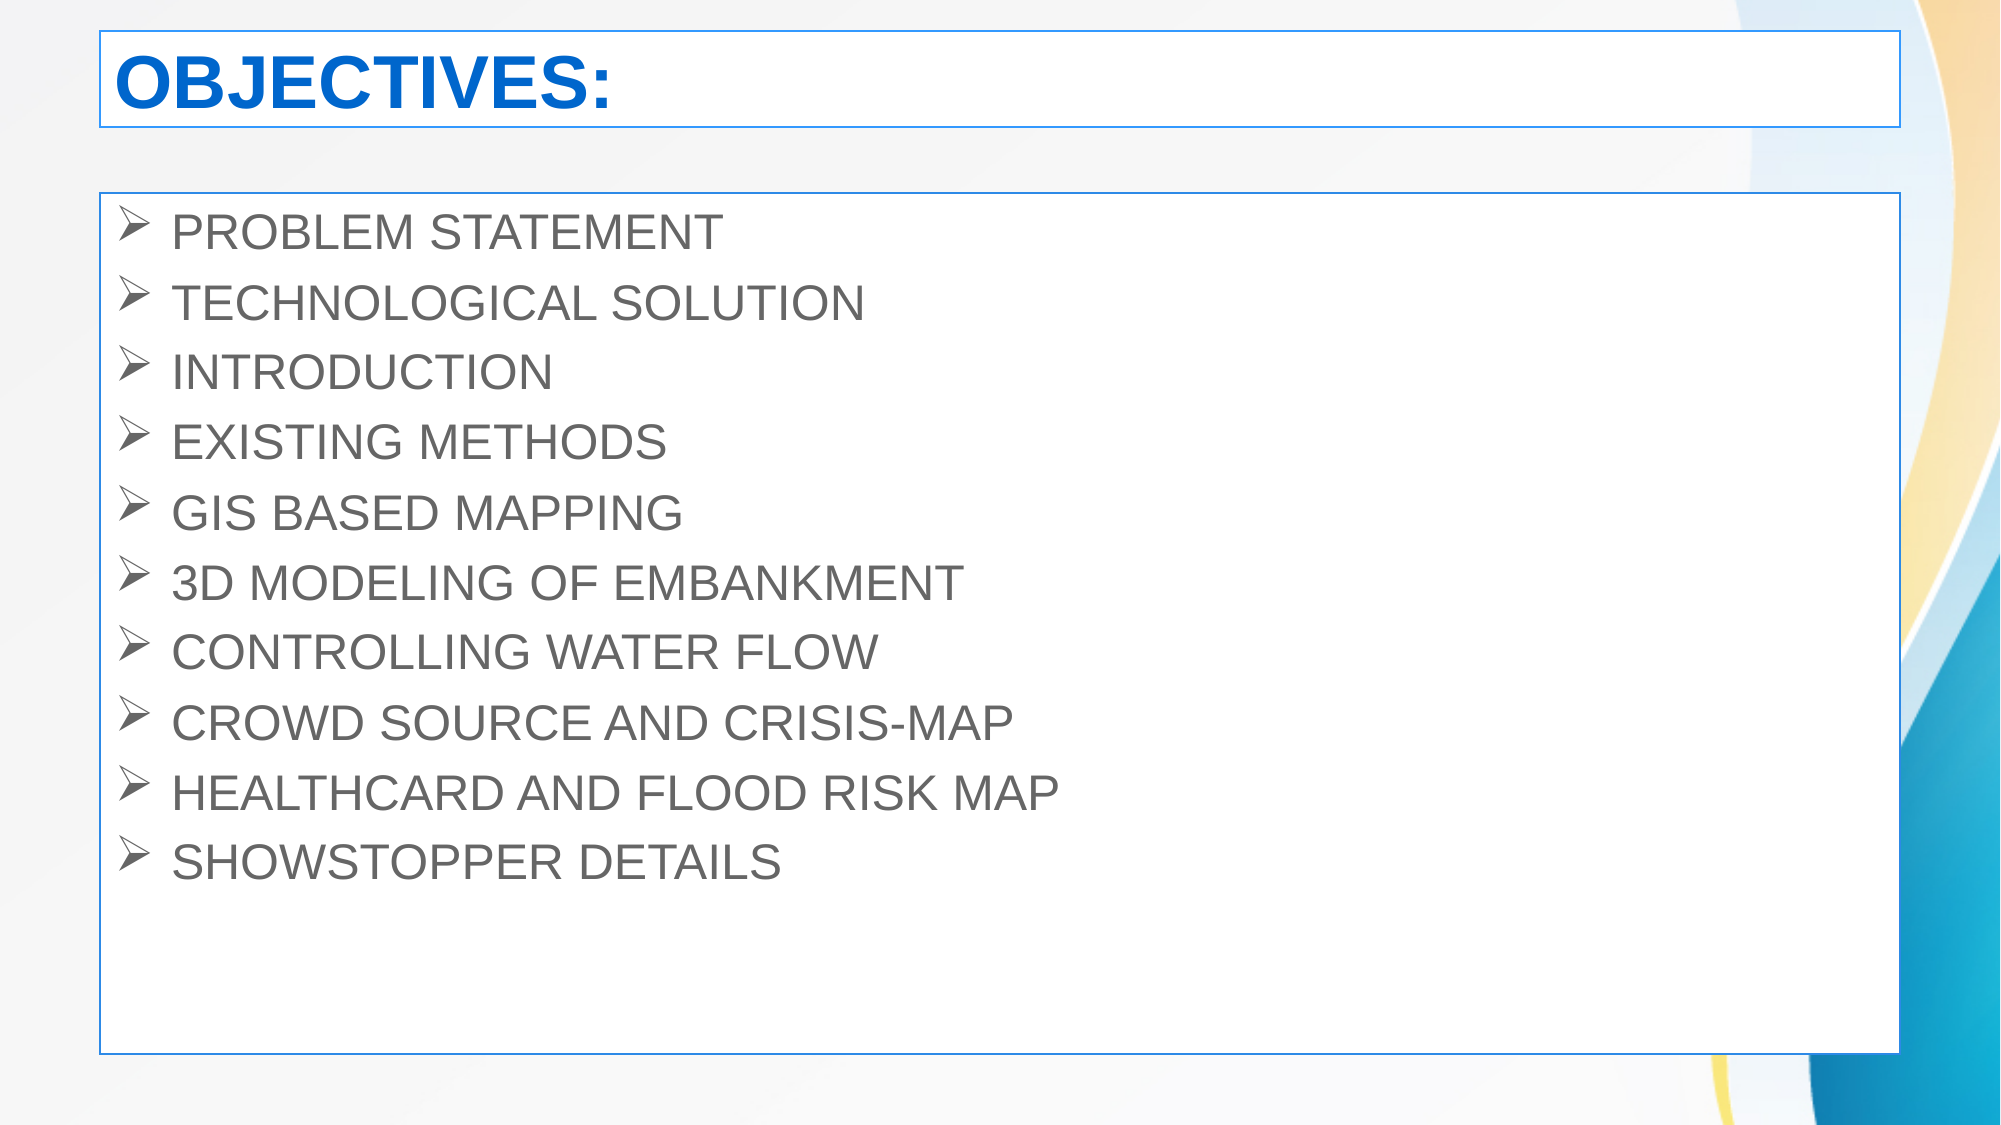

# OBJECTIVES:
PROBLEM STATEMENT
TECHNOLOGICAL SOLUTION
INTRODUCTION
EXISTING METHODS
GIS BASED MAPPING
3D MODELING OF EMBANKMENT
CONTROLLING WATER FLOW
CROWD SOURCE AND CRISIS-MAP
HEALTHCARD AND FLOOD RISK MAP
SHOWSTOPPER DETAILS